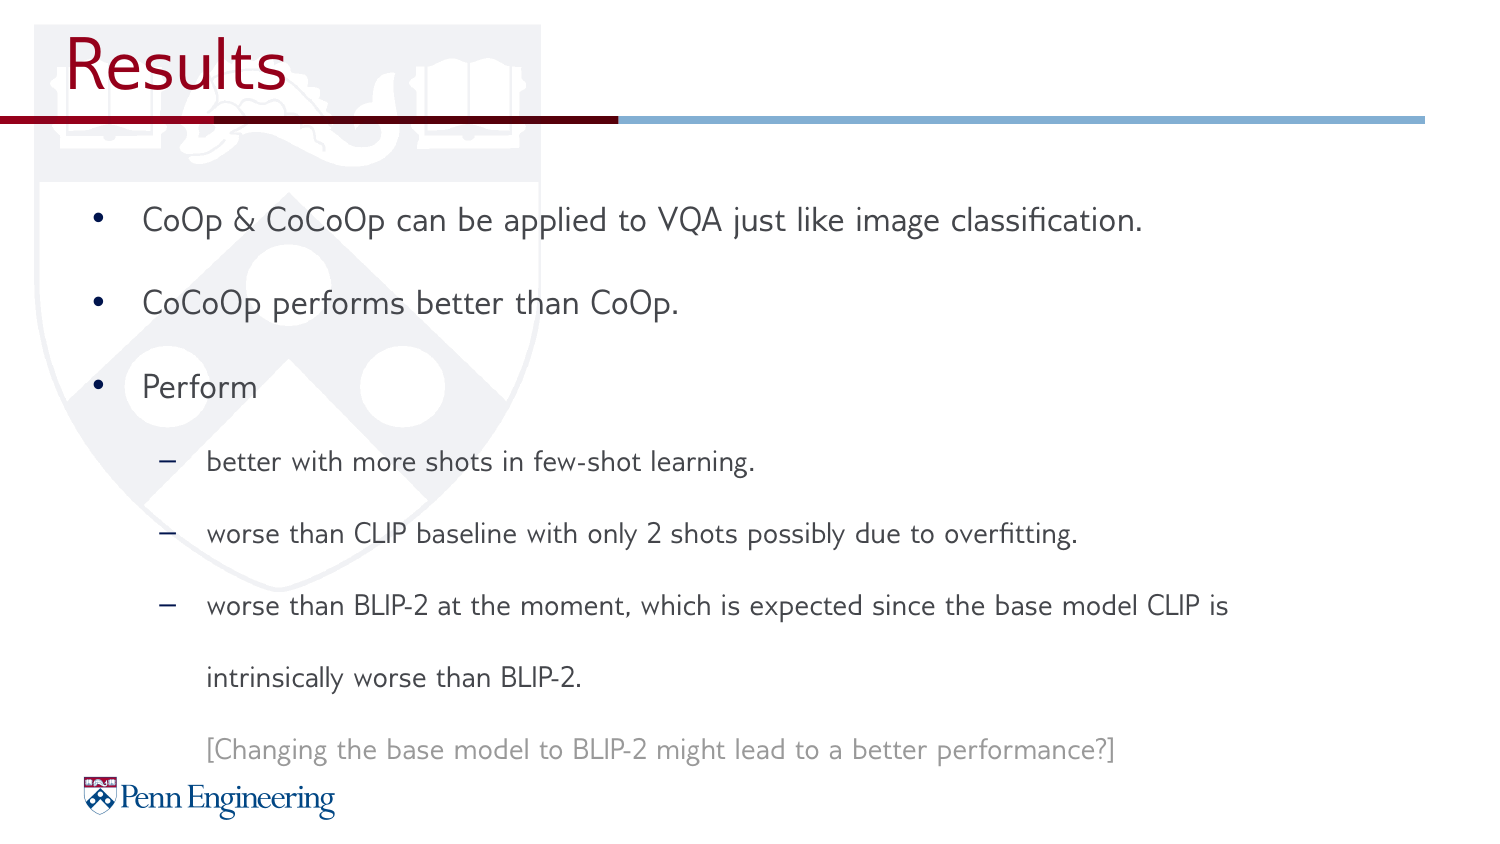

# Results
CoOp & CoCoOp can be applied to VQA just like image classification.
CoCoOp performs better than CoOp.
Perform
better with more shots in few-shot learning.
worse than CLIP baseline with only 2 shots possibly due to overfitting.
worse than BLIP-2 at the moment, which is expected since the base model CLIP is intrinsically worse than BLIP-2.
[Changing the base model to BLIP-2 might lead to a better performance?]